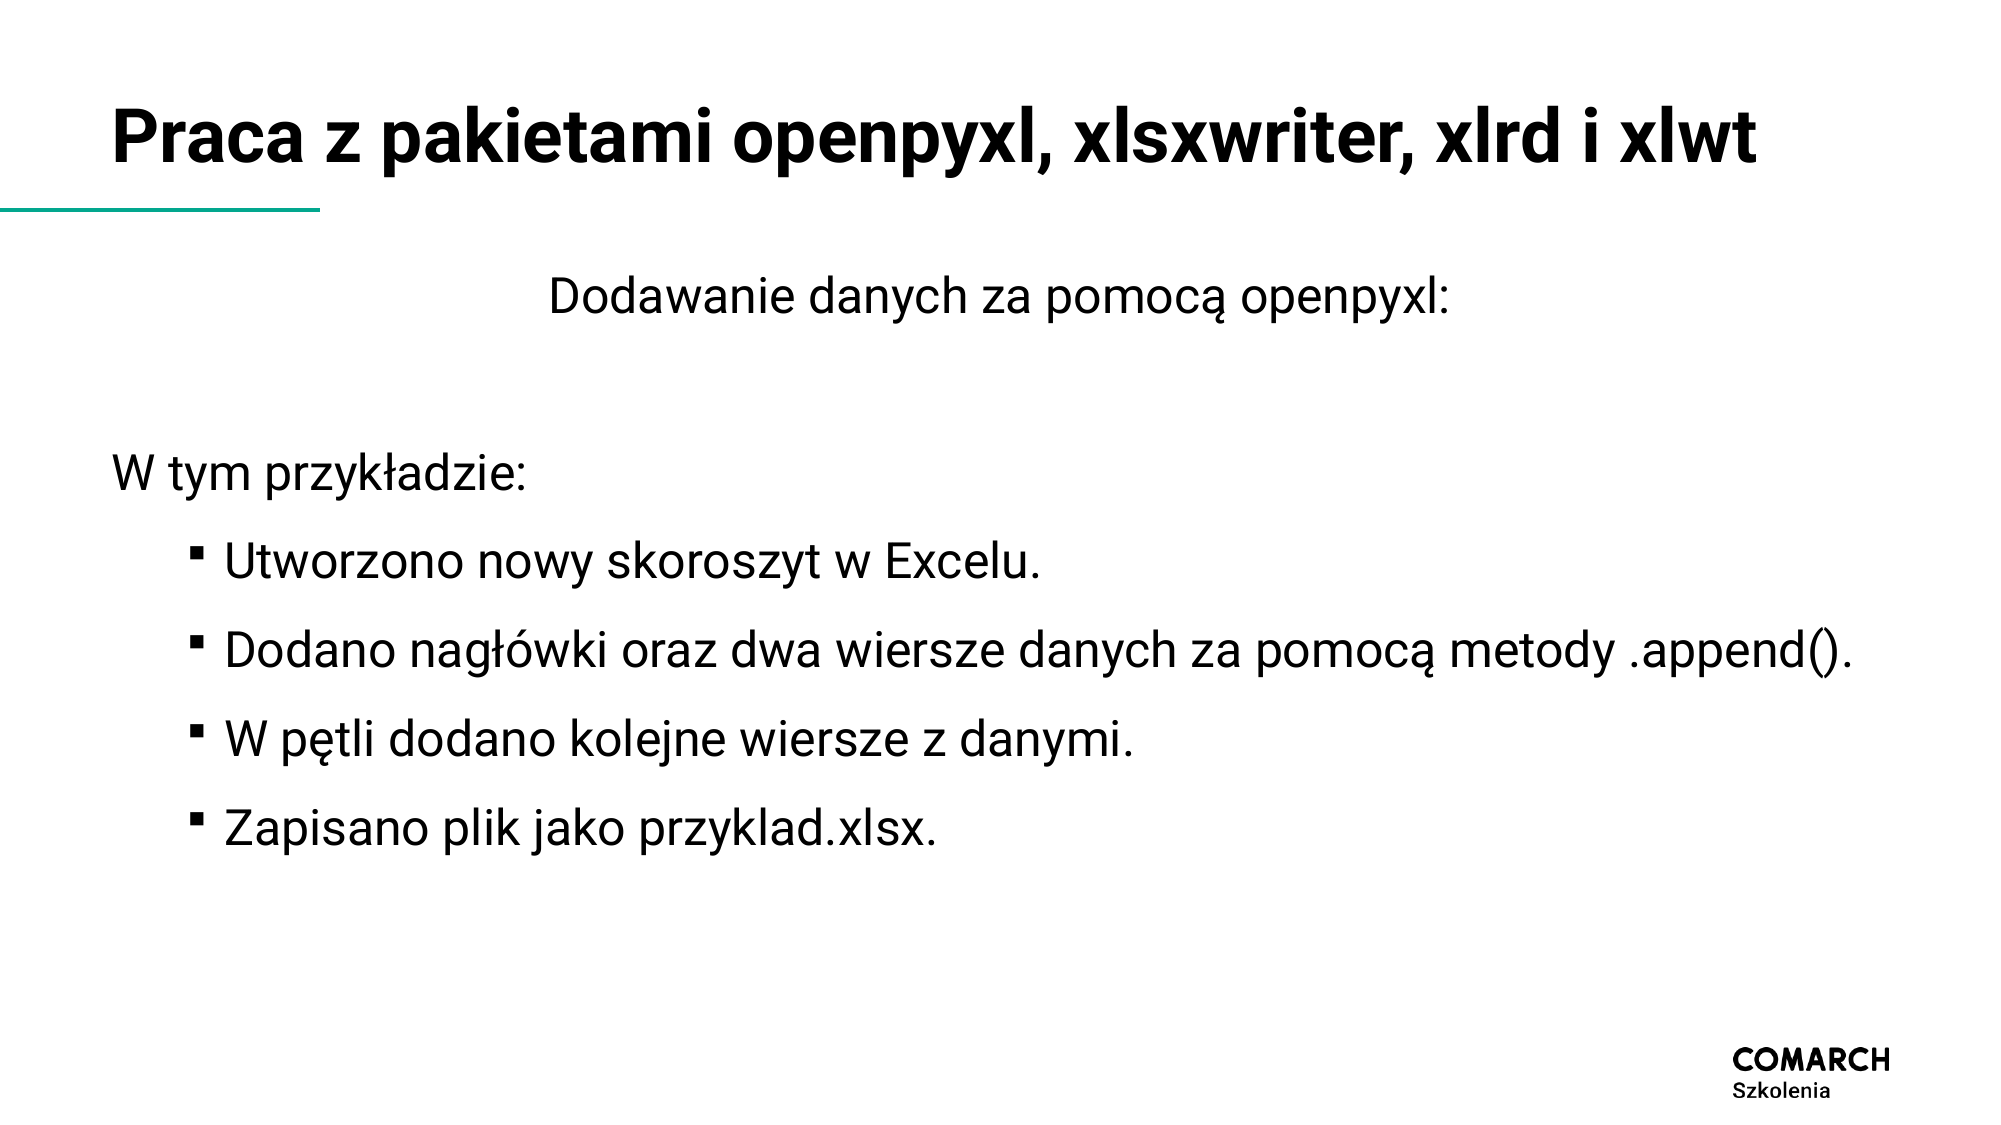

# Praca z pakietami openpyxl, xlsxwriter, xlrd i xlwt
Dodawanie danych za pomocą openpyxl:

W tym przykładzie:
Utworzono nowy skoroszyt w Excelu.
Dodano nagłówki oraz dwa wiersze danych za pomocą metody .append().
W pętli dodano kolejne wiersze z danymi.
Zapisano plik jako przyklad.xlsx.